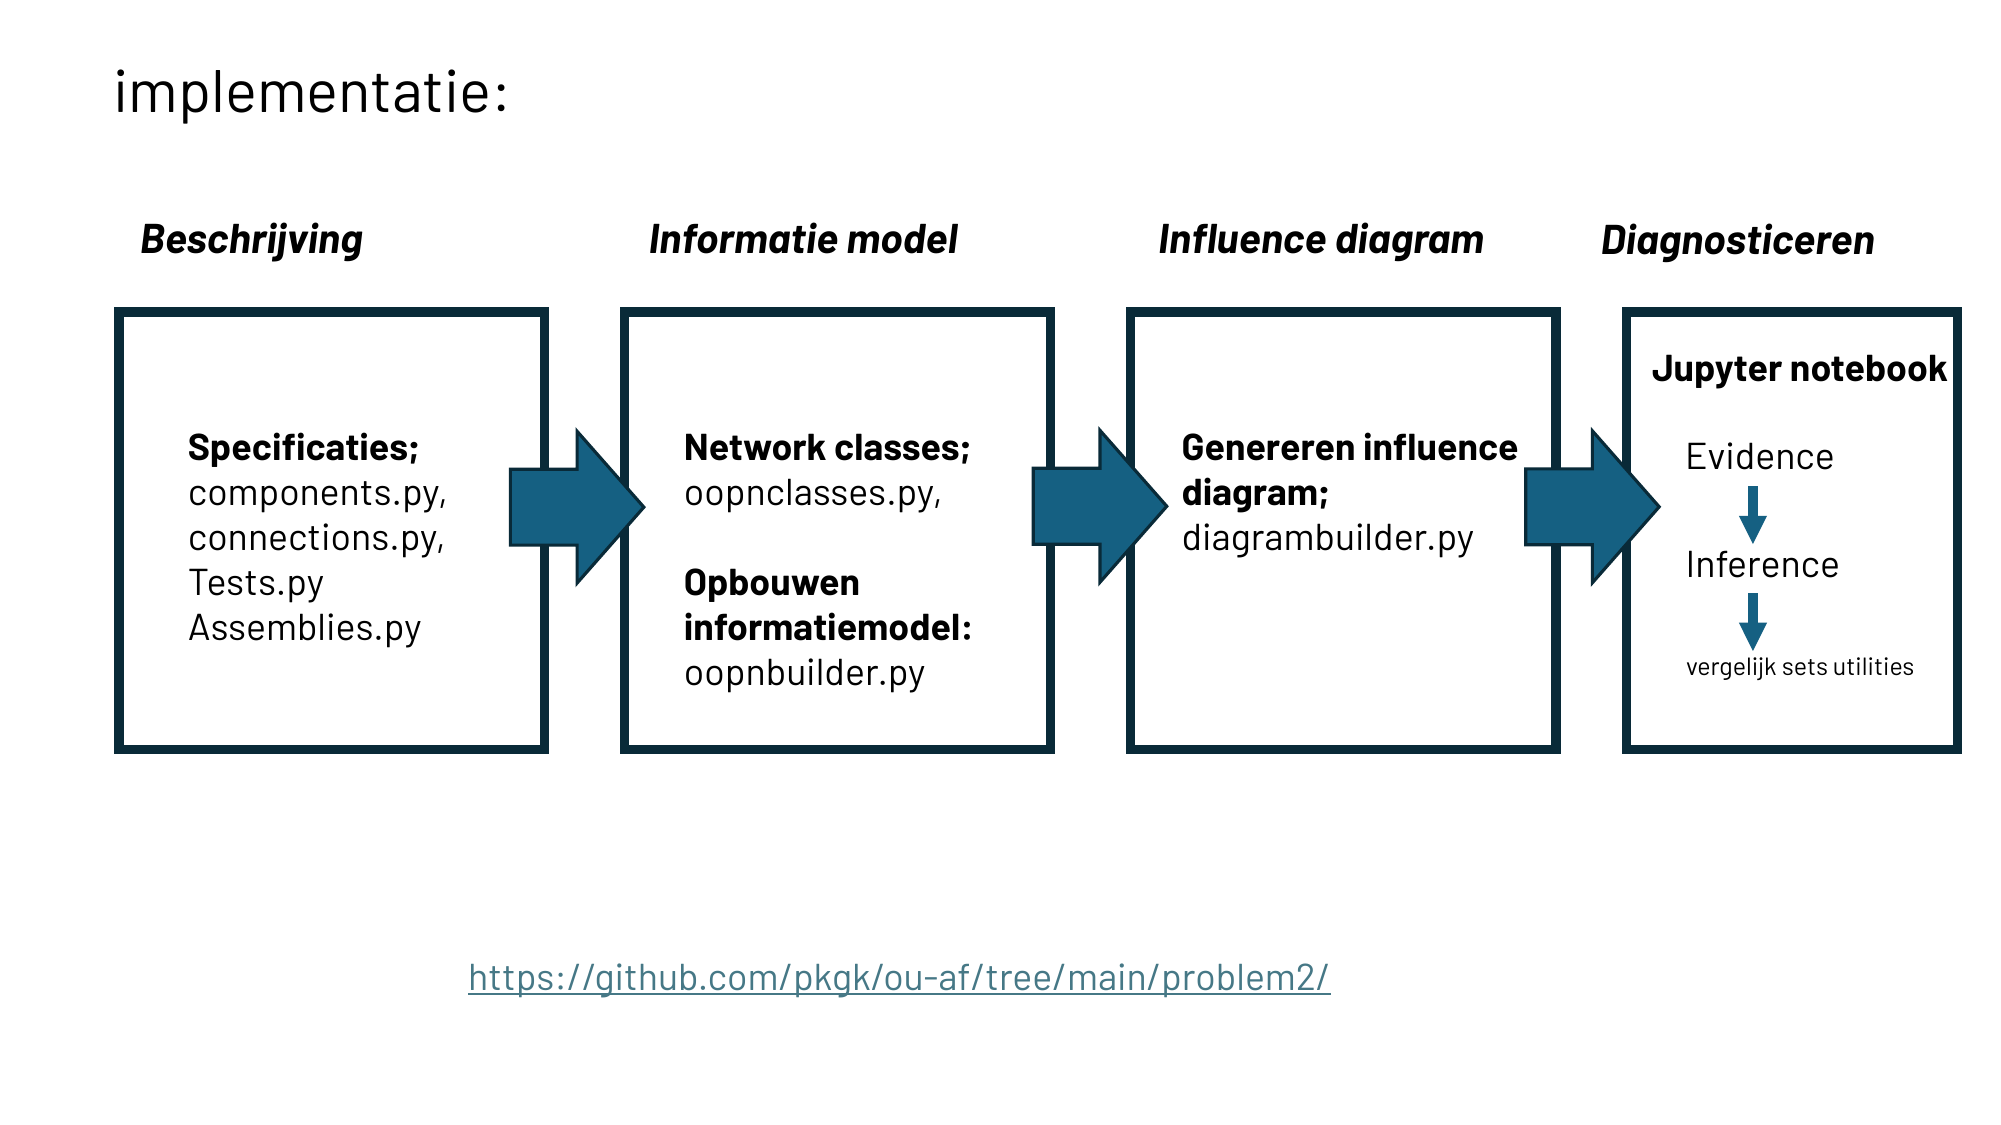

implementatie:
Beschrijving
Informatie model
Influence diagram
Diagnosticeren

Jupyter notebook
Specificaties; components.py, connections.py,
Tests.py
Assemblies.py
Network classes; oopnclasses.py,

Opbouwen informatiemodel:
oopnbuilder.py
Genereren influence diagram; diagrambuilder.py
Evidence

Inference
vergelijk sets utilities
https://github.com/pkgk/ou-af/tree/main/problem2/